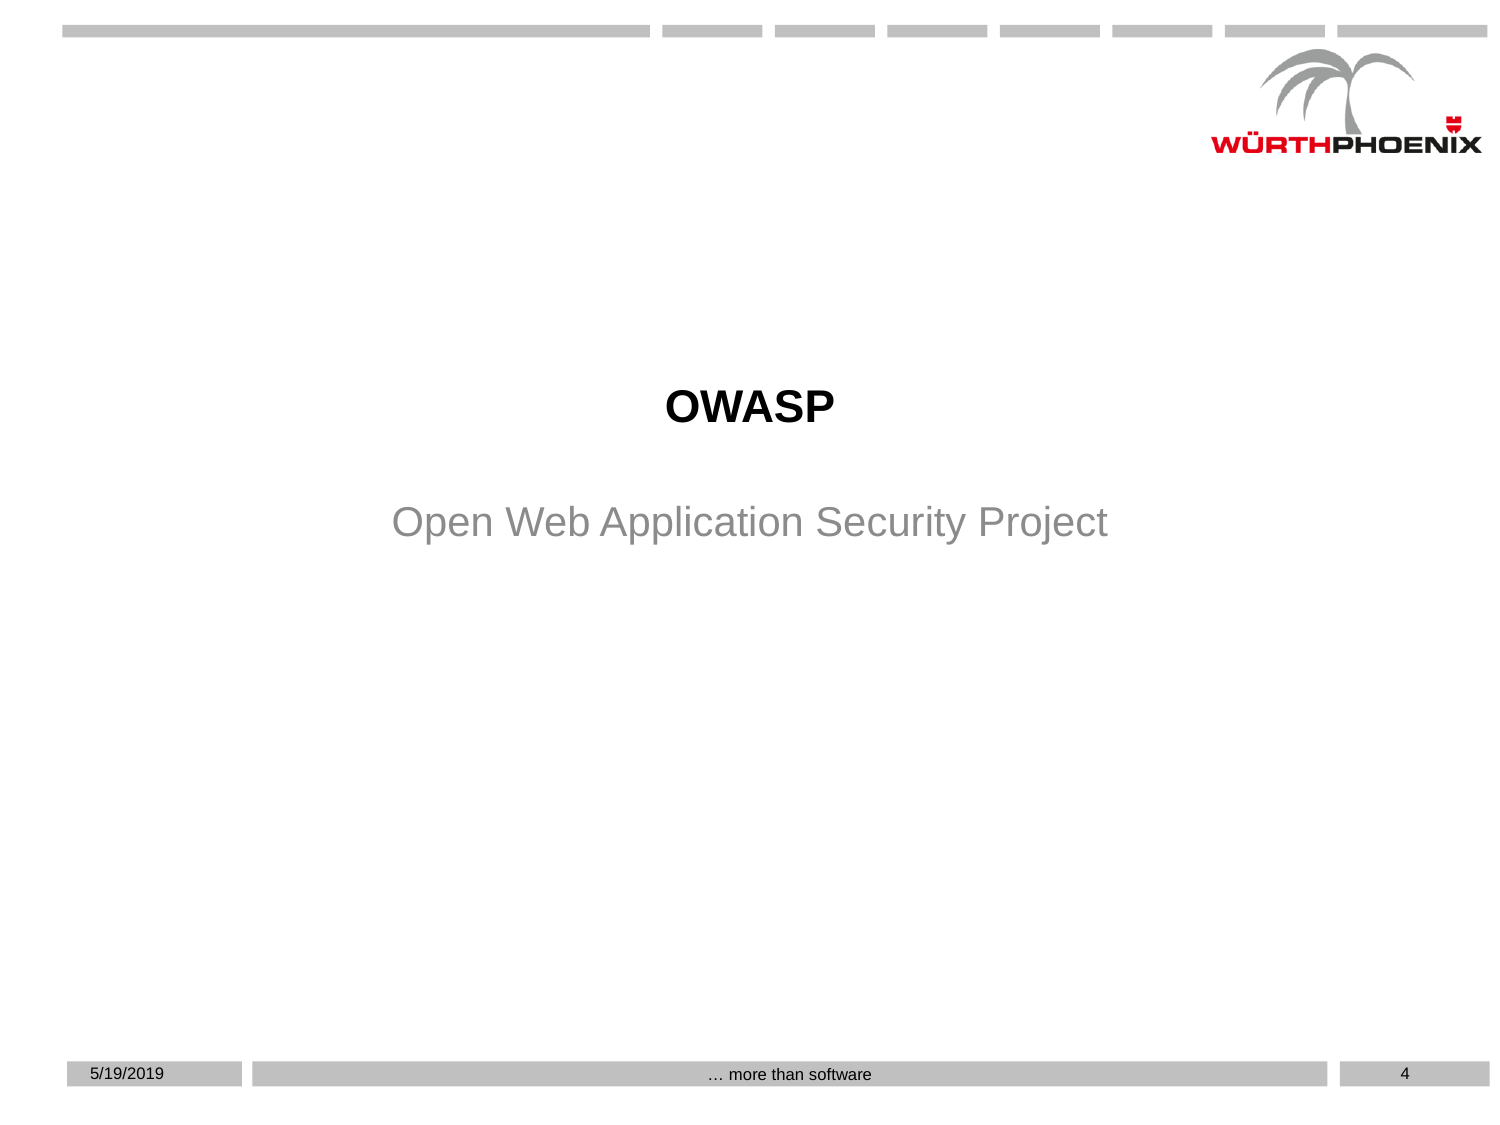

# OWASP
Open Web Application Security Project
5/19/2019
4